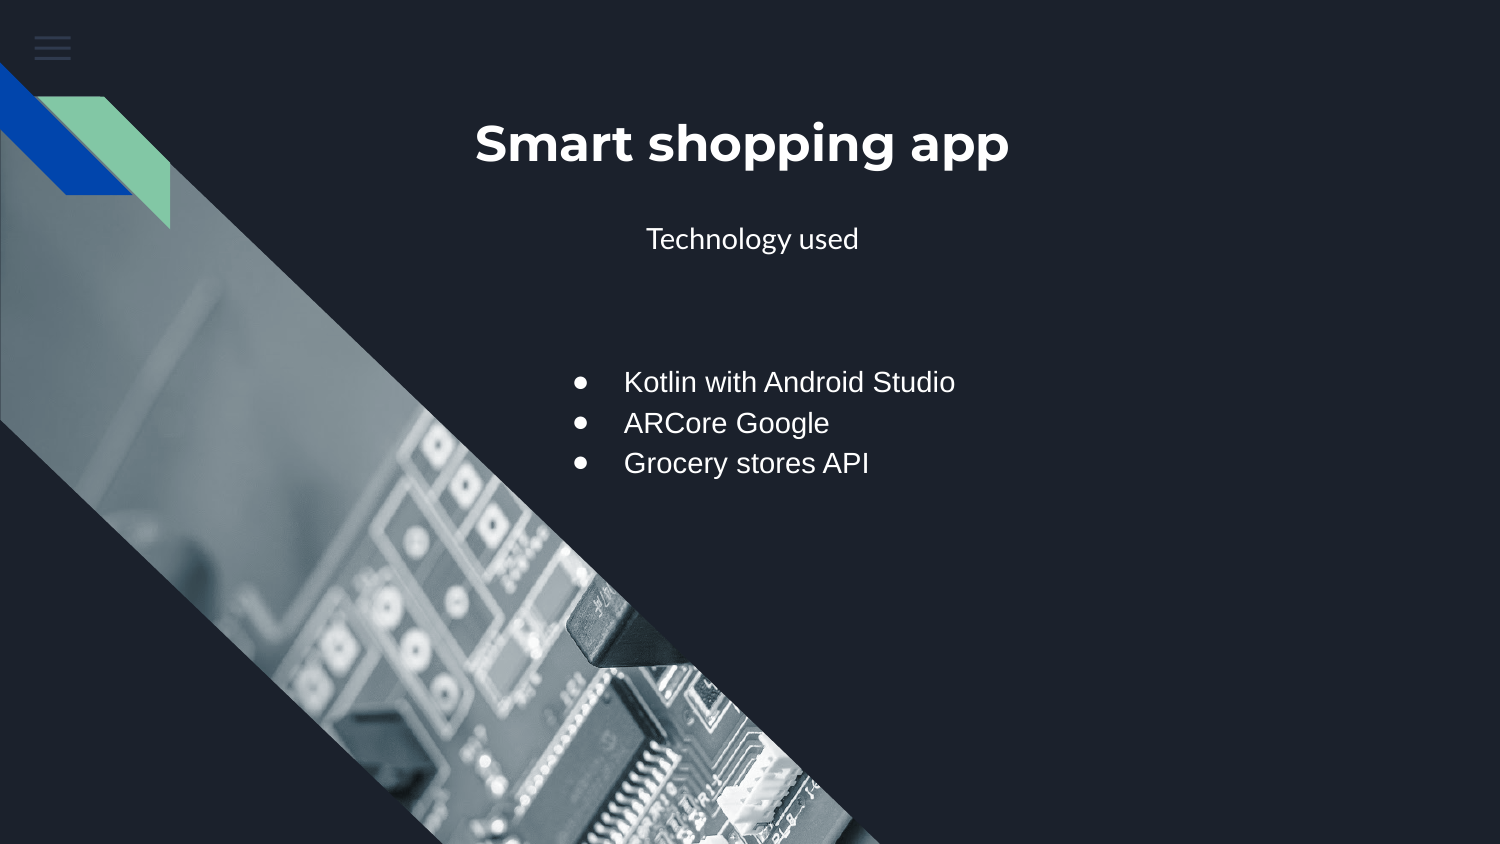

# Smart shopping app
Technology used
Kotlin with Android Studio
ARCore Google
Grocery stores API